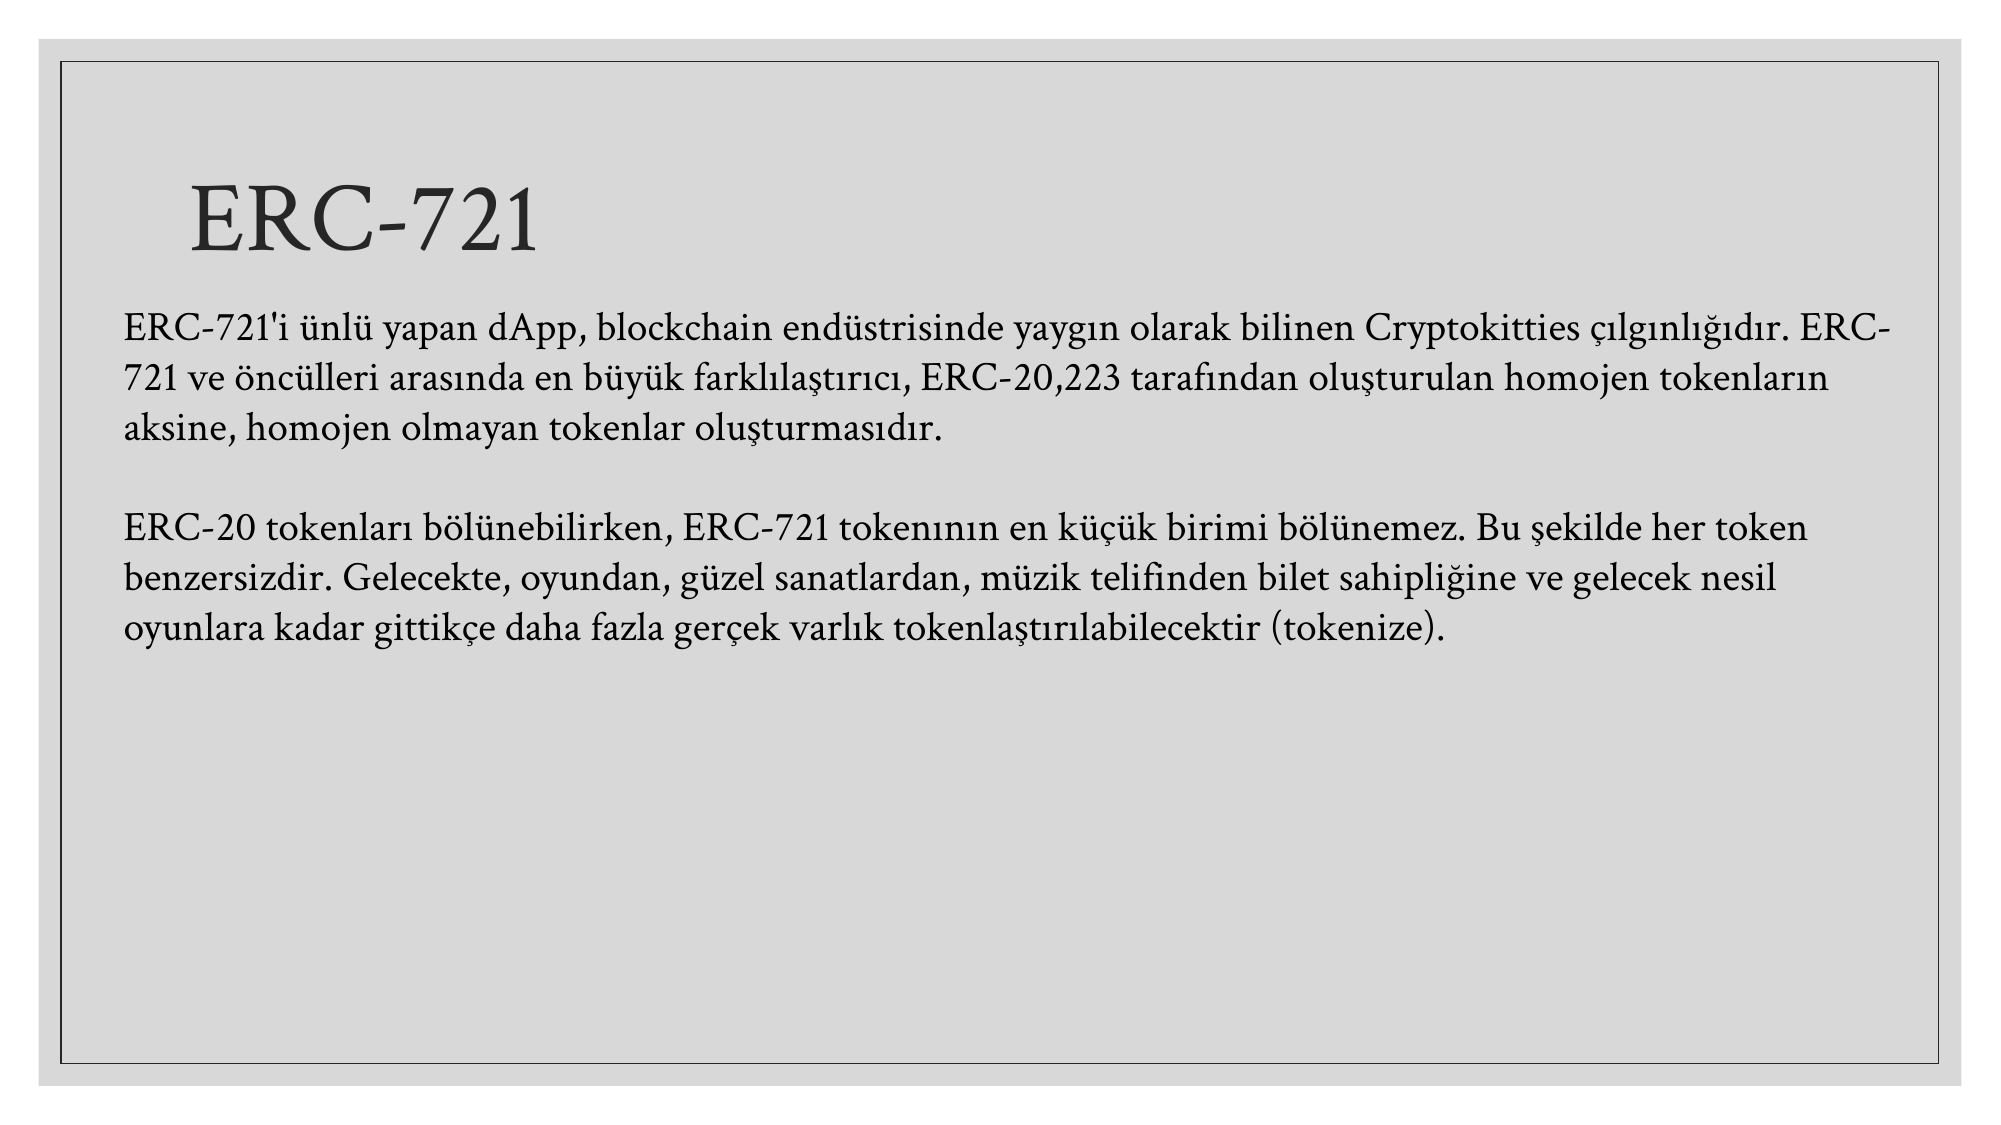

# ERC-721
ERC-721'i ünlü yapan dApp, blockchain endüstrisinde yaygın olarak bilinen Cryptokitties çılgınlığıdır. ERC-721 ve öncülleri arasında en büyük farklılaştırıcı, ERC-20,223 tarafından oluşturulan homojen tokenların aksine, homojen olmayan tokenlar oluşturmasıdır.

ERC-20 tokenları bölünebilirken, ERC-721 tokenının en küçük birimi bölünemez. Bu şekilde her token benzersizdir. Gelecekte, oyundan, güzel sanatlardan, müzik telifinden bilet sahipliğine ve gelecek nesil oyunlara kadar gittikçe daha fazla gerçek varlık tokenlaştırılabilecektir (tokenize).